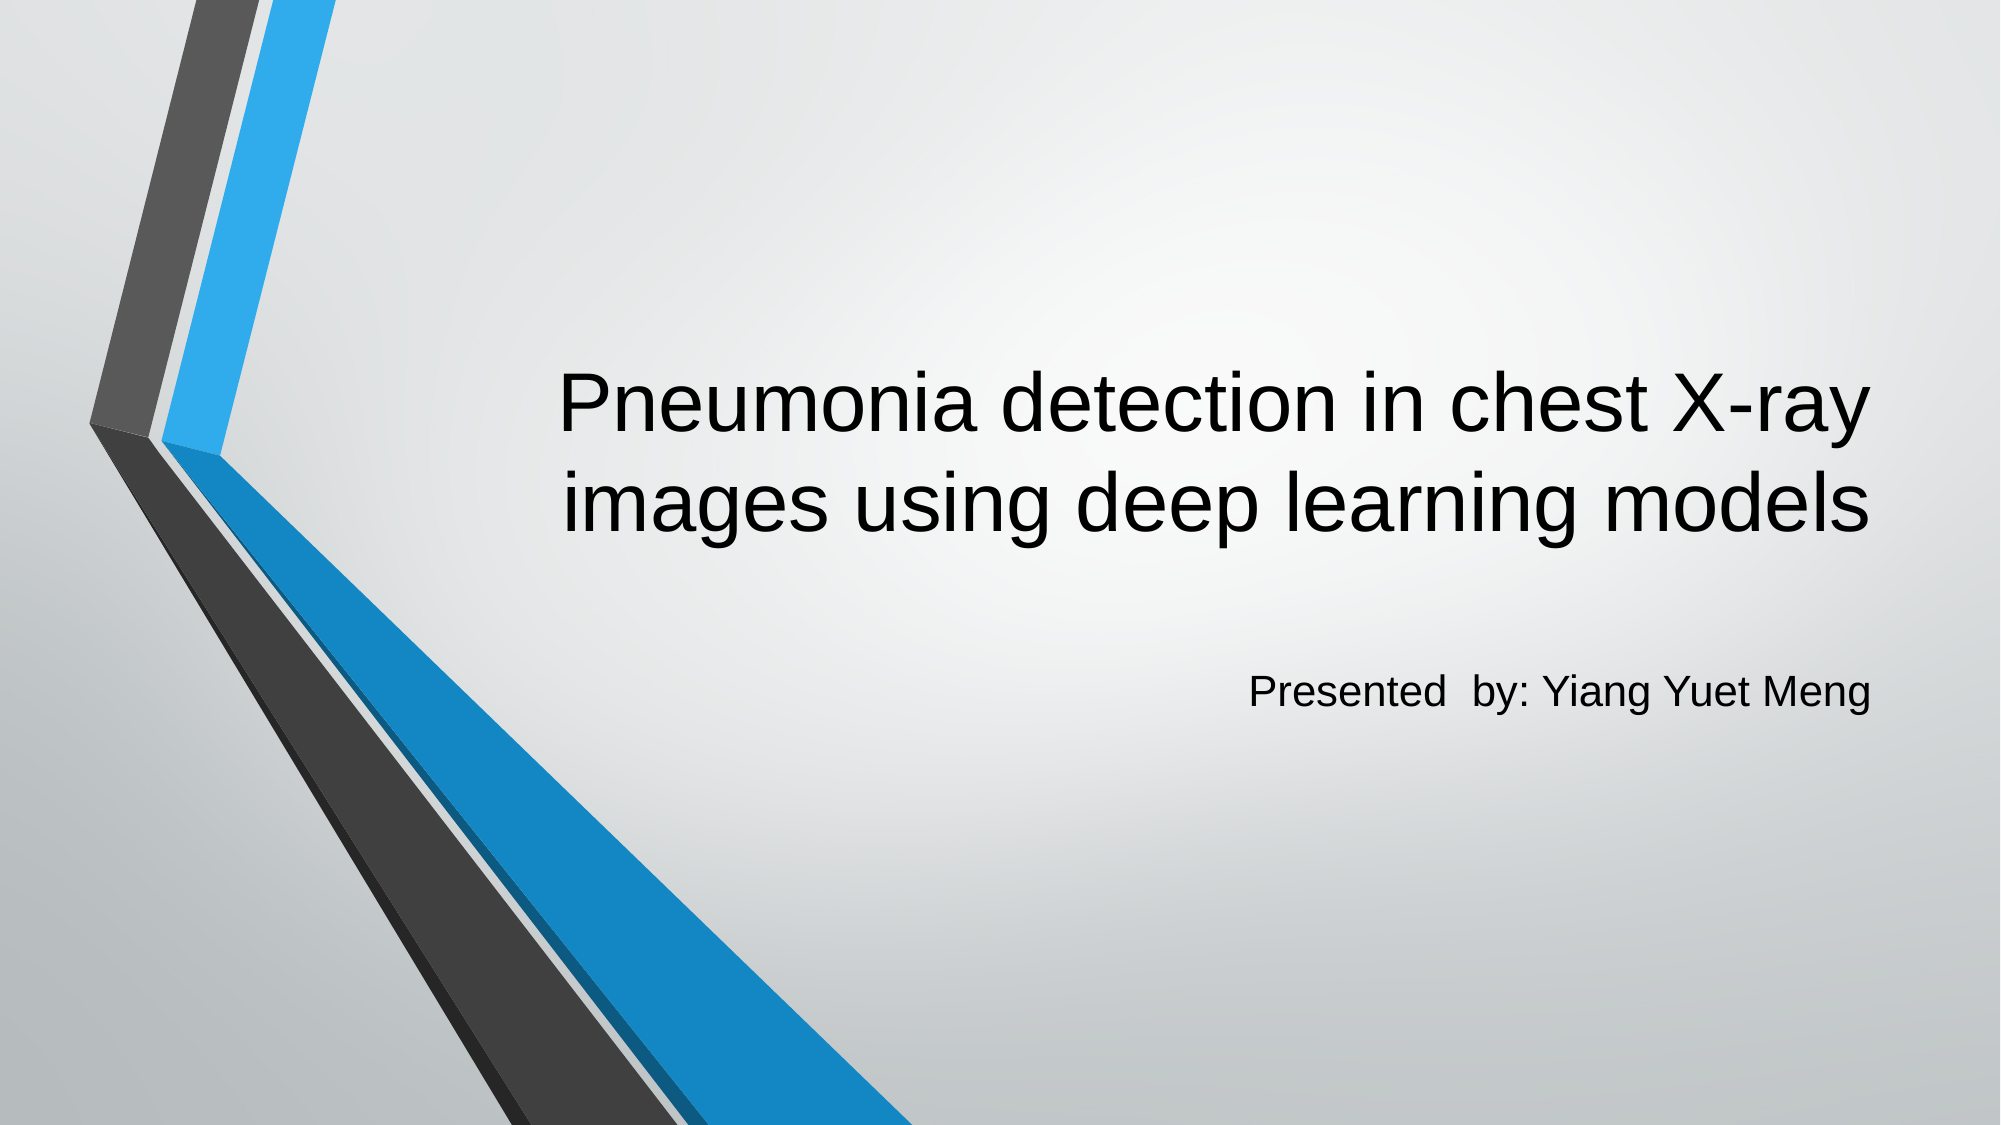

# Pneumonia detection in chest X-ray images using deep learning models
Presented  by: Yiang Yuet Meng